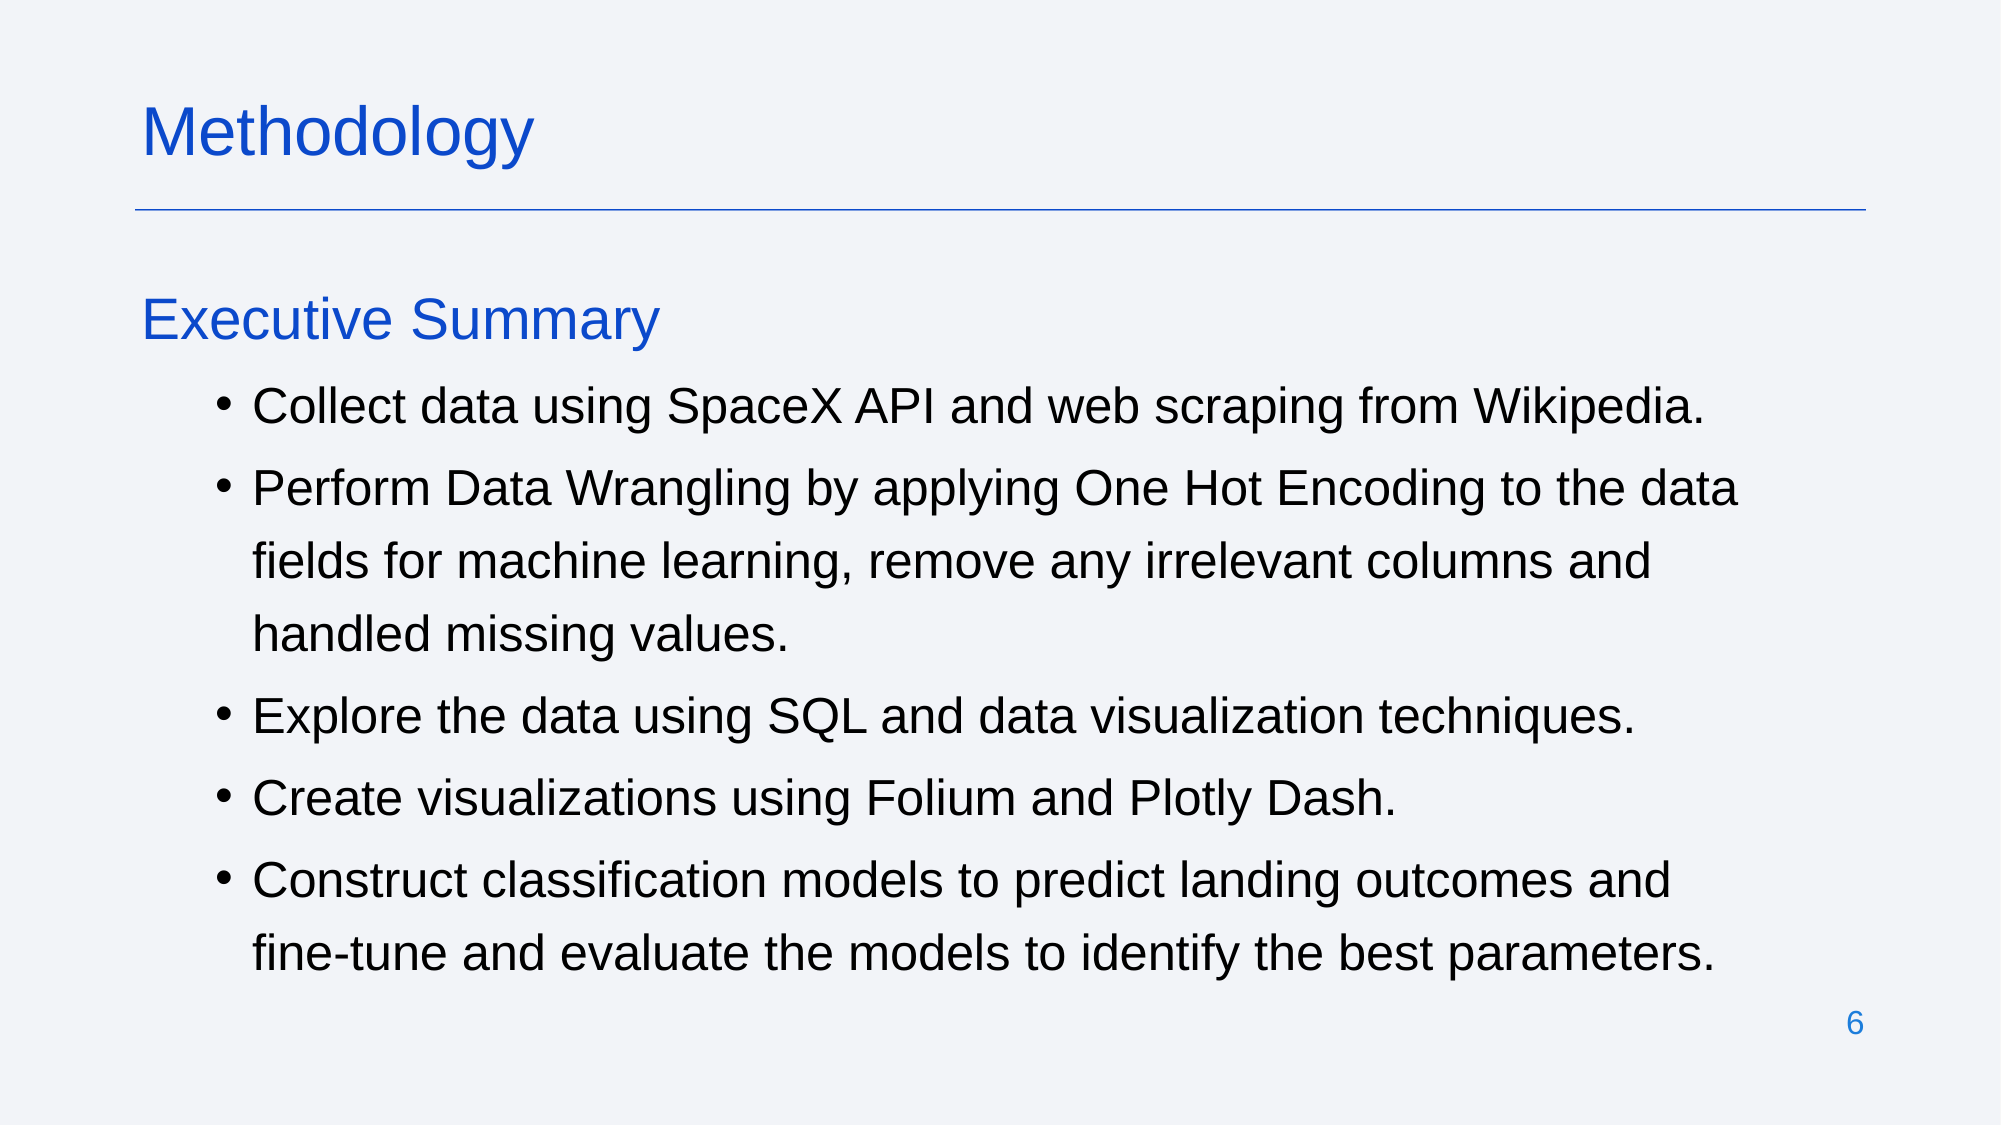

Methodology
Executive Summary
Collect data using SpaceX API and web scraping from Wikipedia.
Perform Data Wrangling by applying One Hot Encoding to the data fields for machine learning, remove any irrelevant columns and handled missing values.
Explore the data using SQL and data visualization techniques.
Create visualizations using Folium and Plotly Dash.
Construct classification models to predict landing outcomes and fine-tune and evaluate the models to identify the best parameters.

6